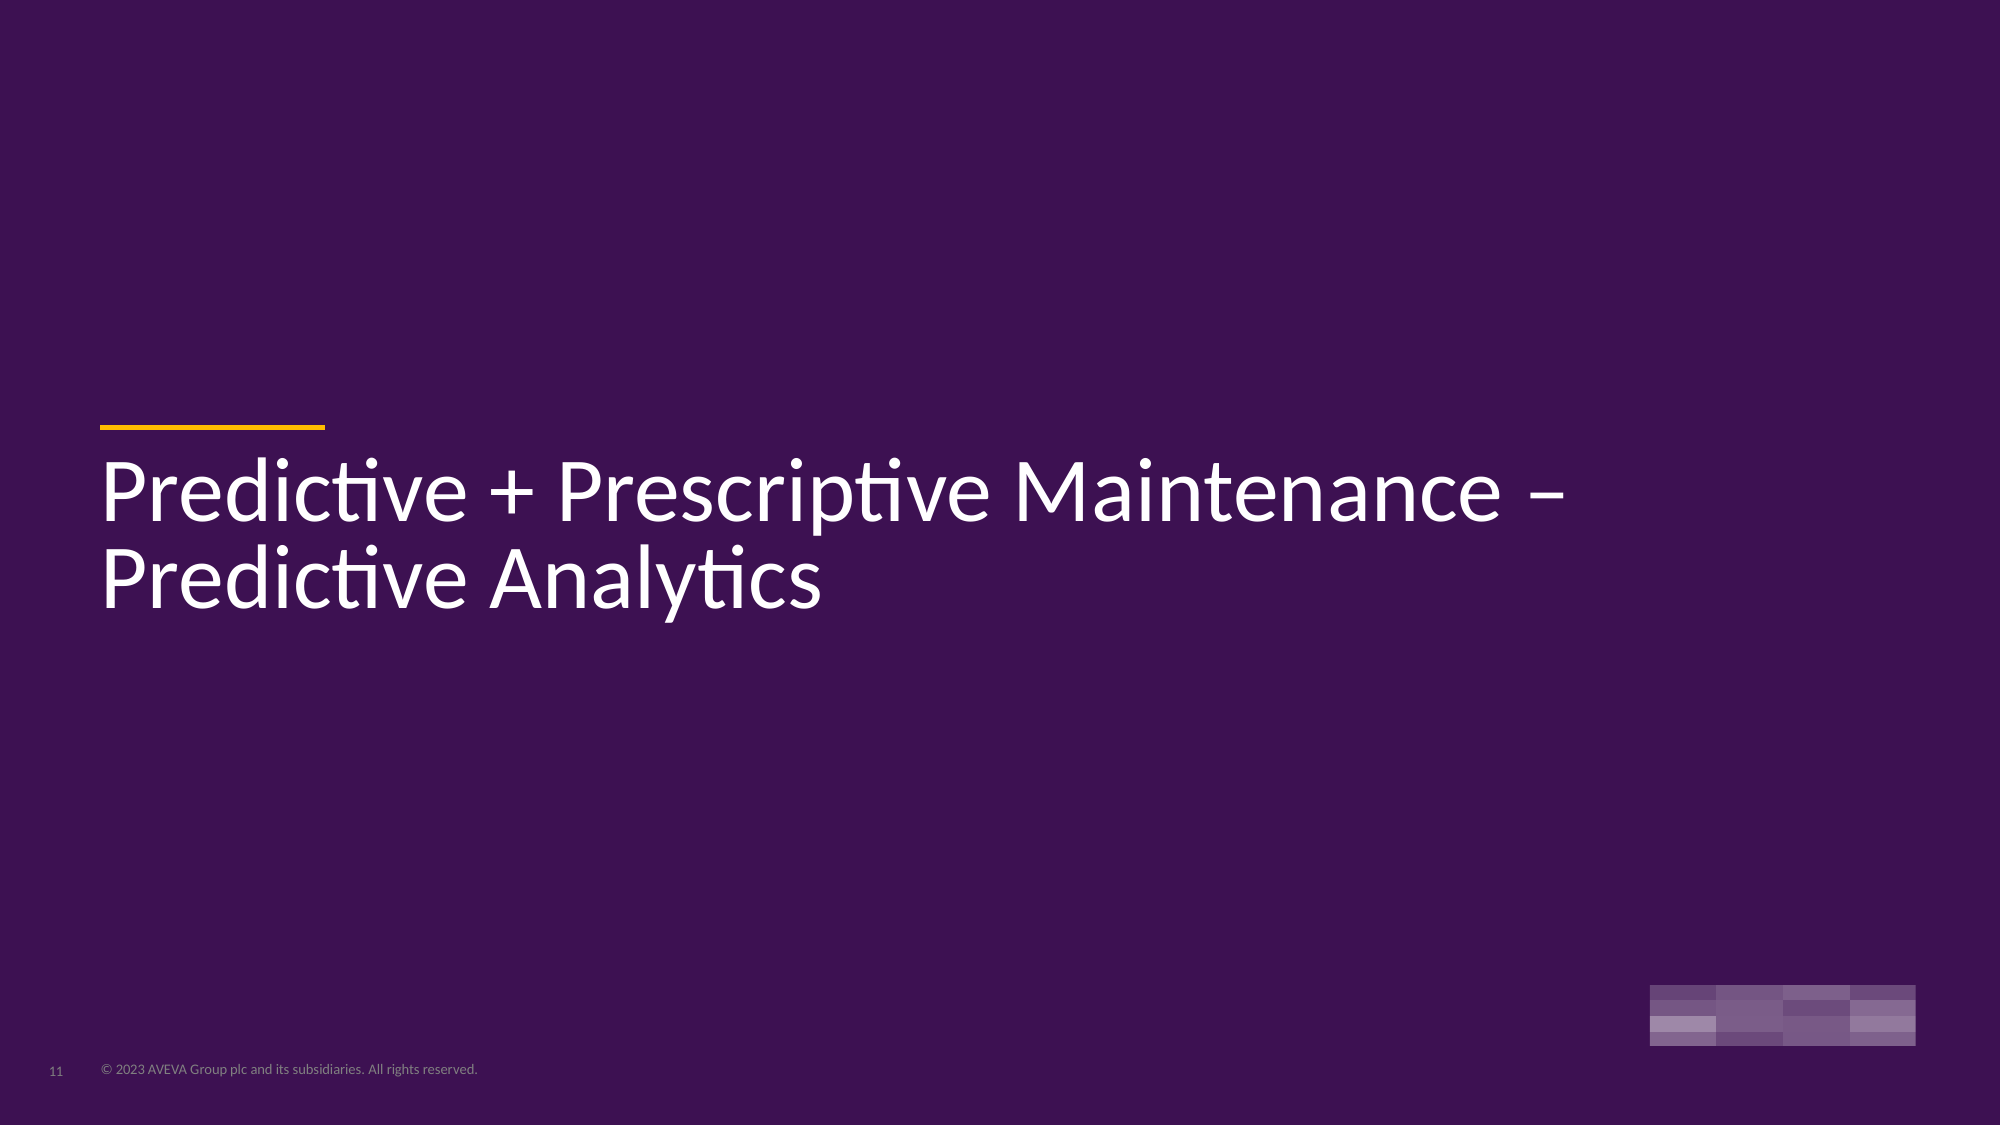

Predictive + Prescriptive Maintenance – Predictive Analytics
11
© 2023 AVEVA Group plc and its subsidiaries. All rights reserved.